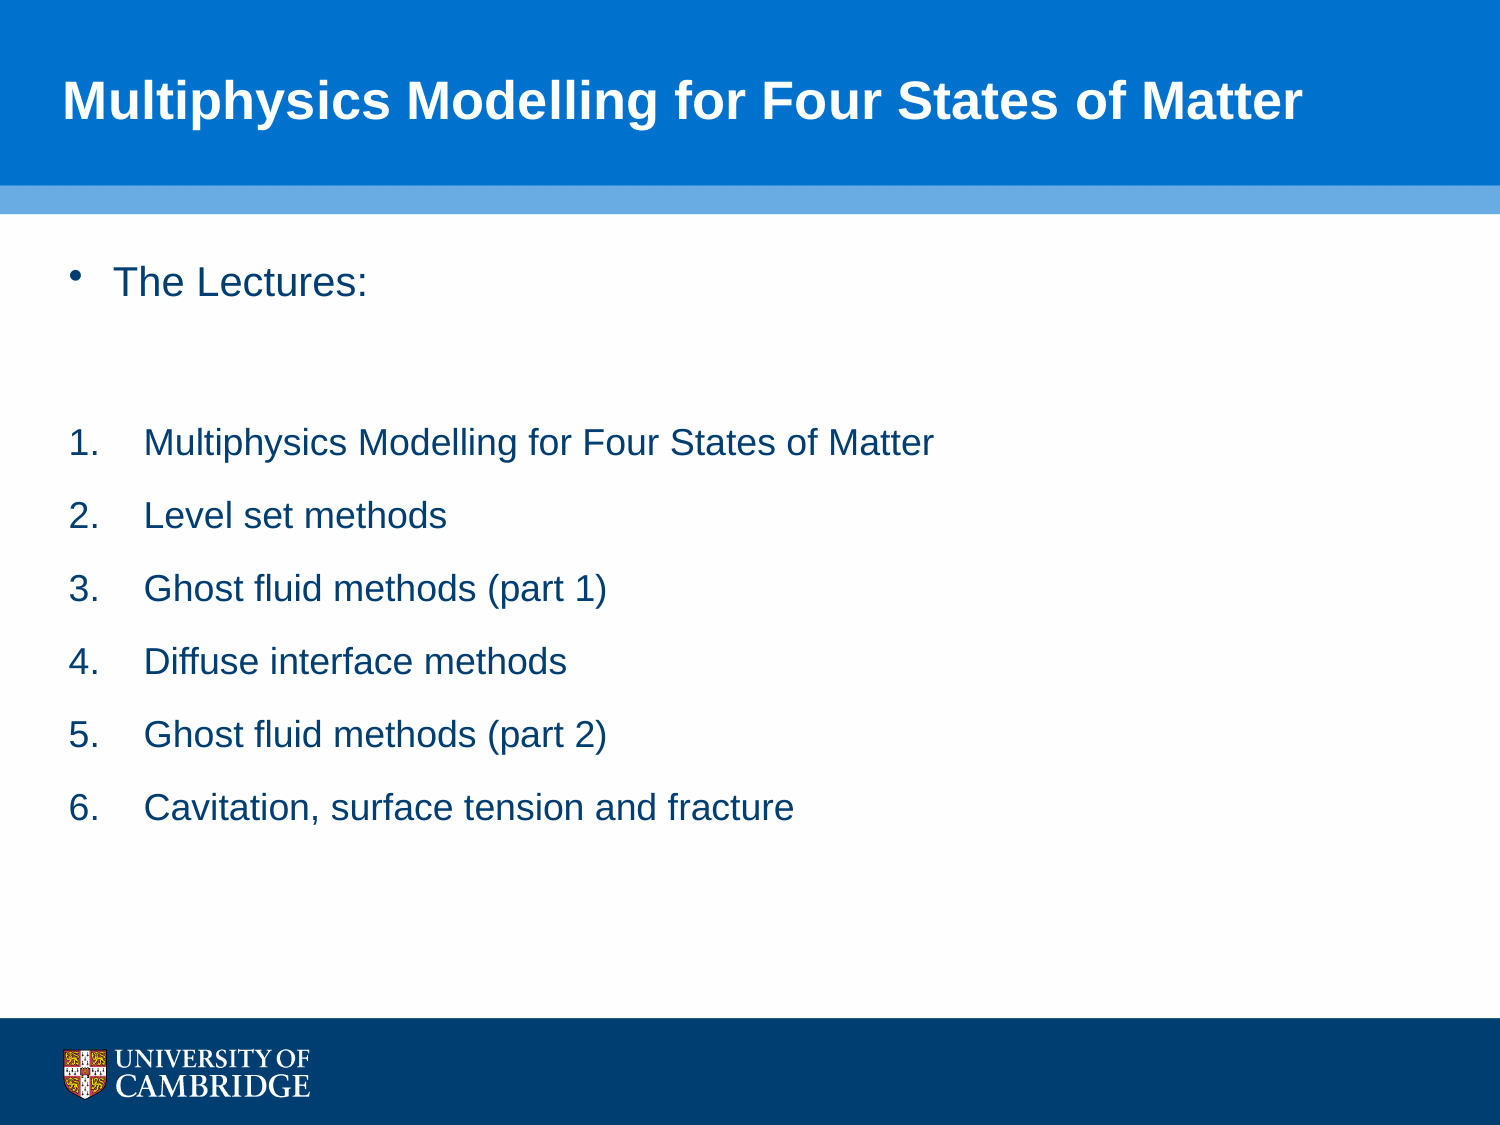

# Multiphysics Modelling for Four States of Matter
The Lectures:

Multiphysics Modelling for Four States of Matter
Level set methods
Ghost fluid methods (part 1)
Diffuse interface methods
Ghost fluid methods (part 2)
Cavitation, surface tension and fracture